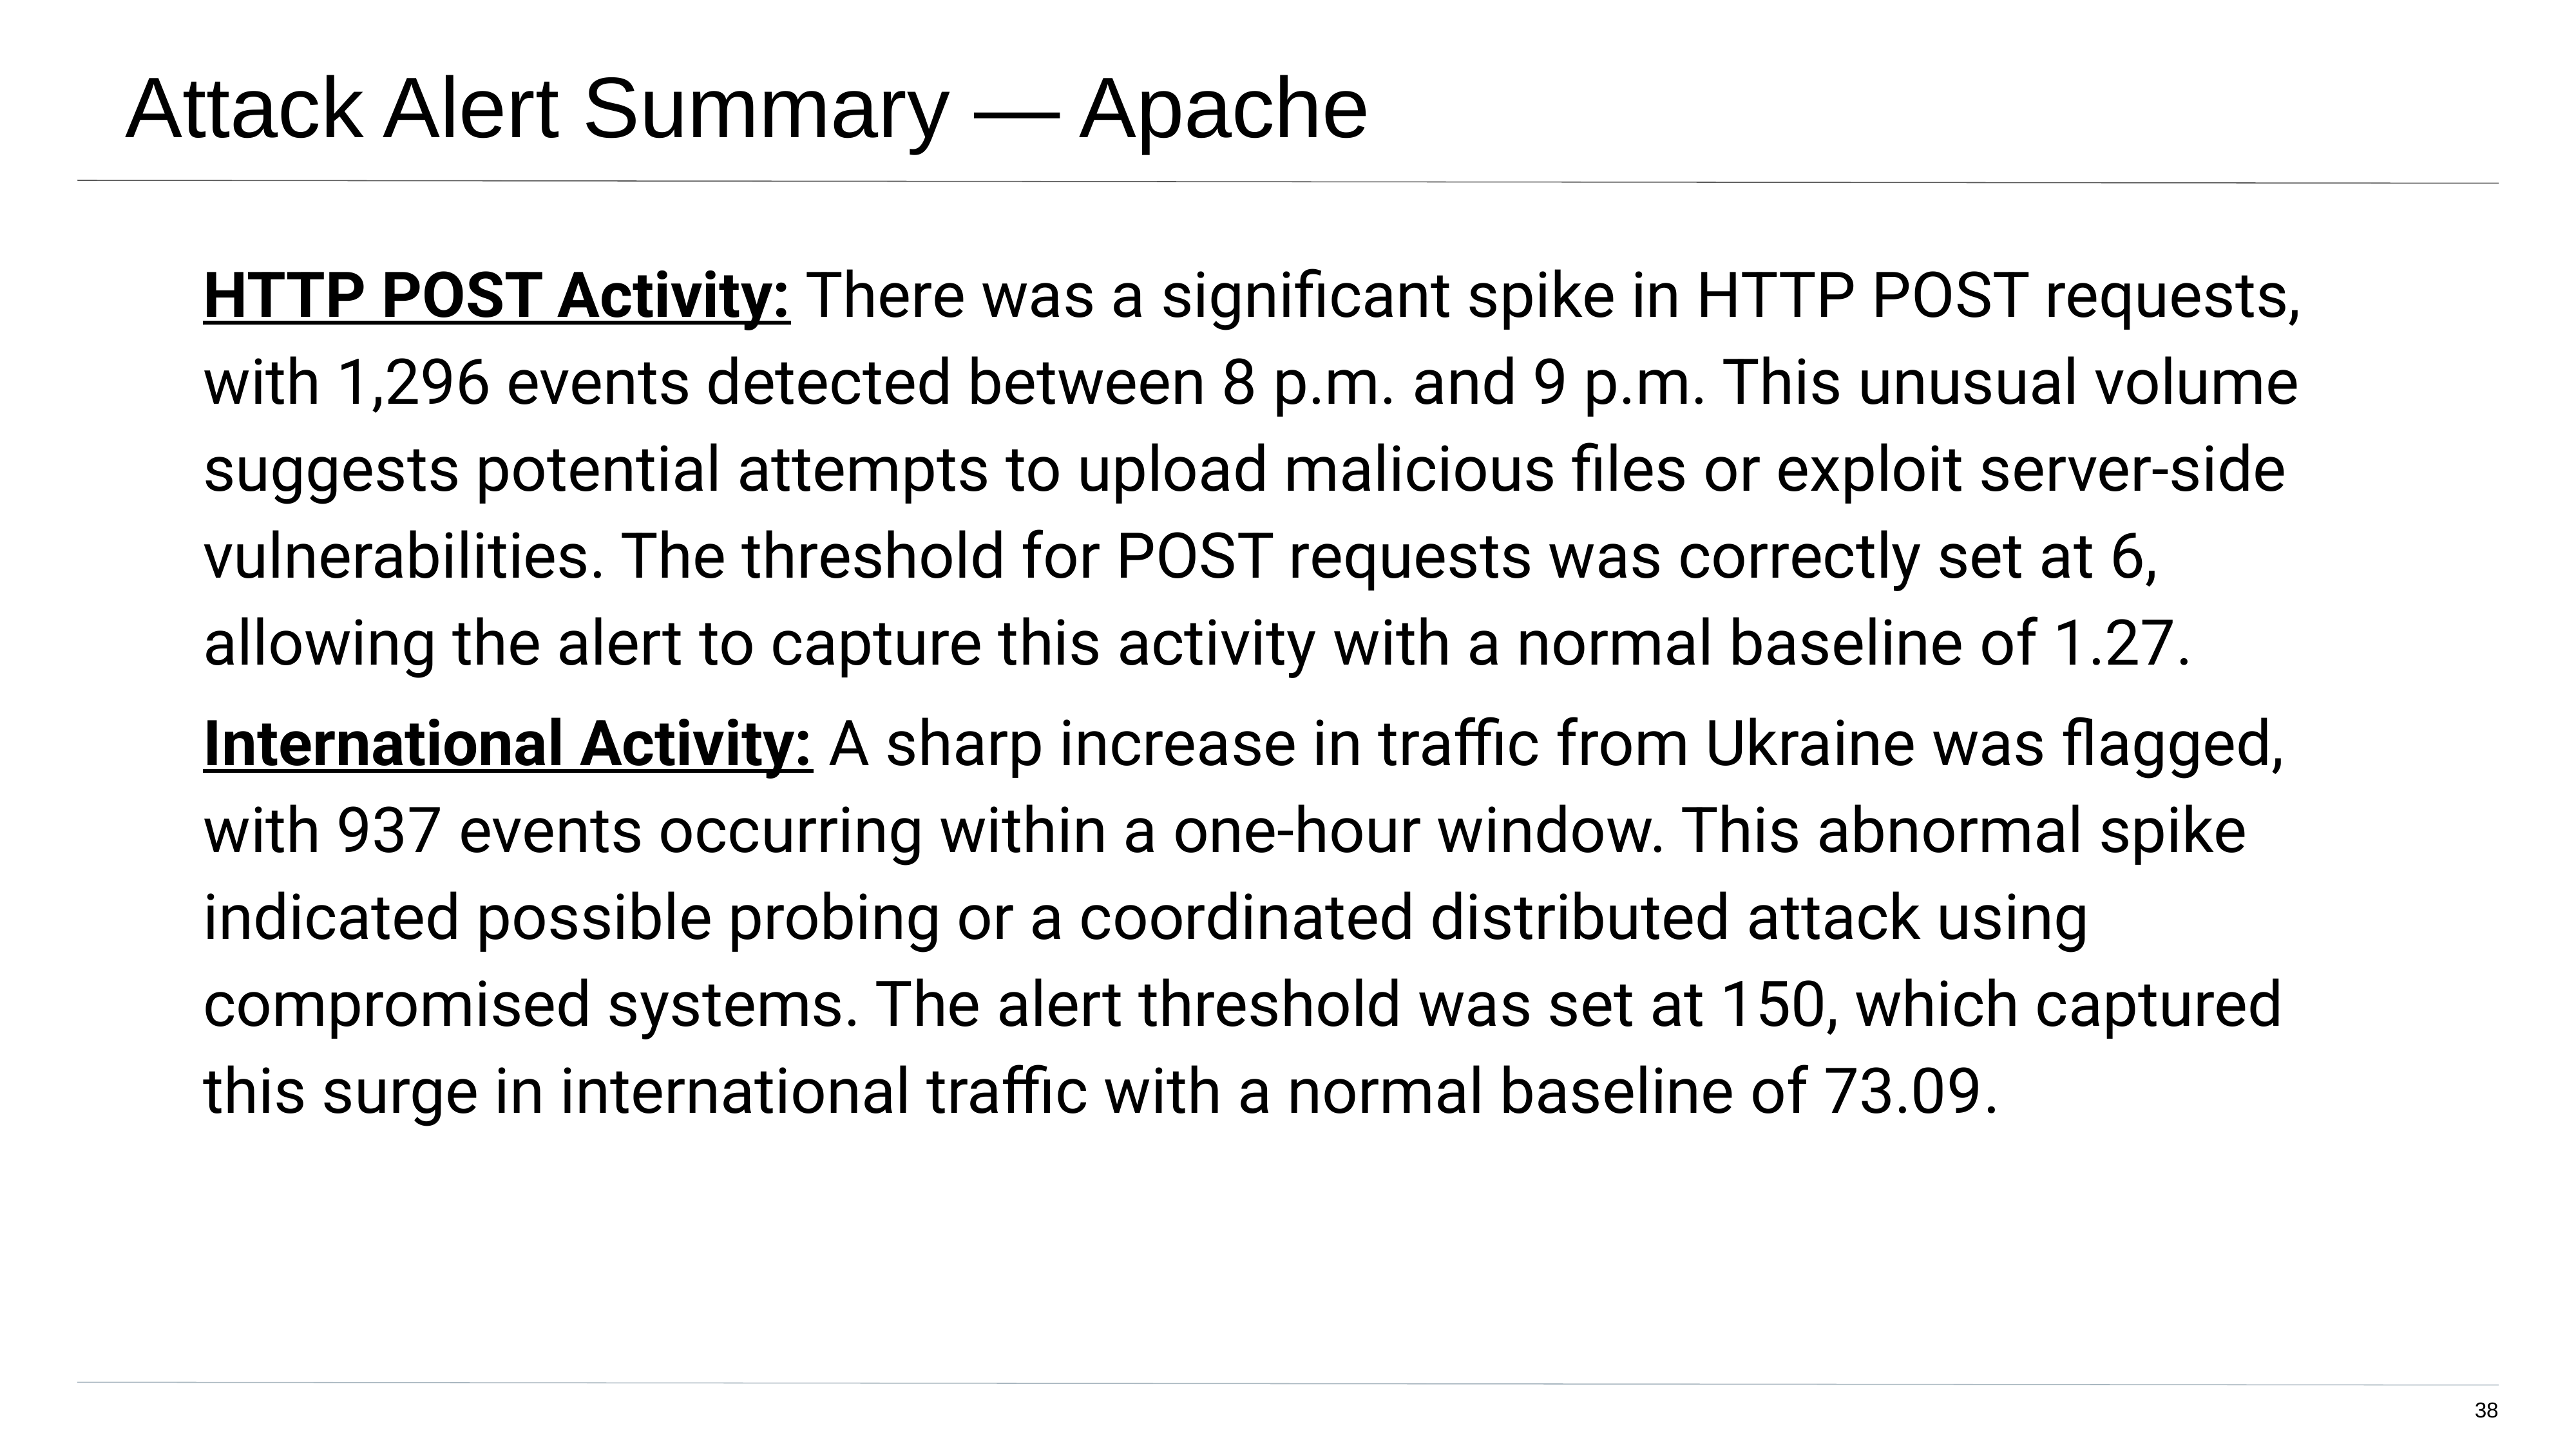

# Attack Alert Summary — Apache
HTTP POST Activity: There was a significant spike in HTTP POST requests, with 1,296 events detected between 8 p.m. and 9 p.m. This unusual volume suggests potential attempts to upload malicious files or exploit server-side vulnerabilities. The threshold for POST requests was correctly set at 6, allowing the alert to capture this activity​ with a normal baseline of 1.27.
International Activity: A sharp increase in traffic from Ukraine was flagged, with 937 events occurring within a one-hour window. This abnormal spike indicated possible probing or a coordinated distributed attack using compromised systems. The alert threshold was set at 150, which captured this surge in international traffic with a normal baseline of 73.09​.

38